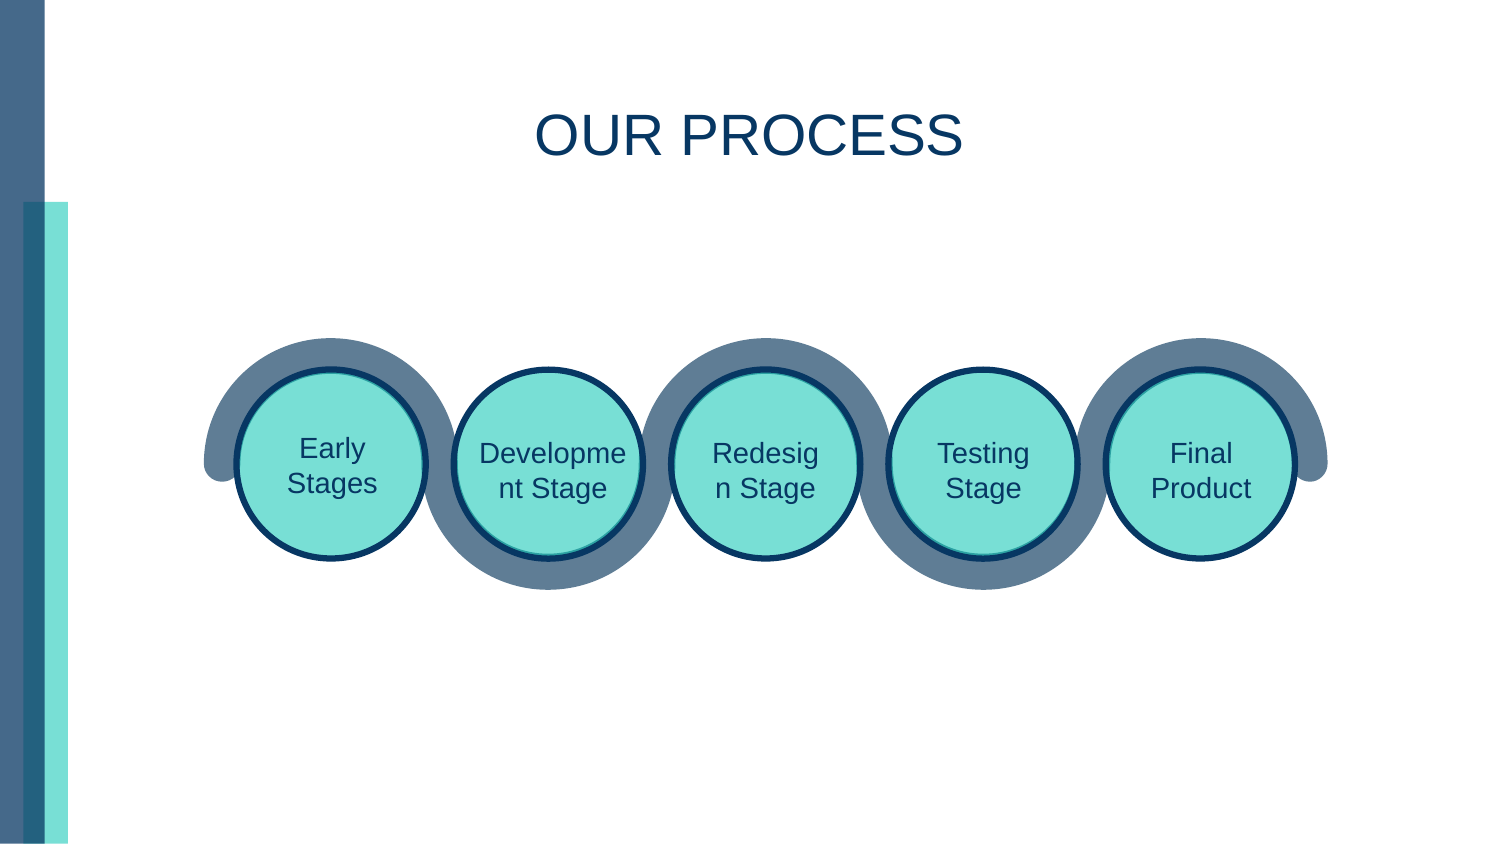

# OUR PROCESS

Early Stages
Redesign Stage
Testing Stage
Final Product
Development Stage